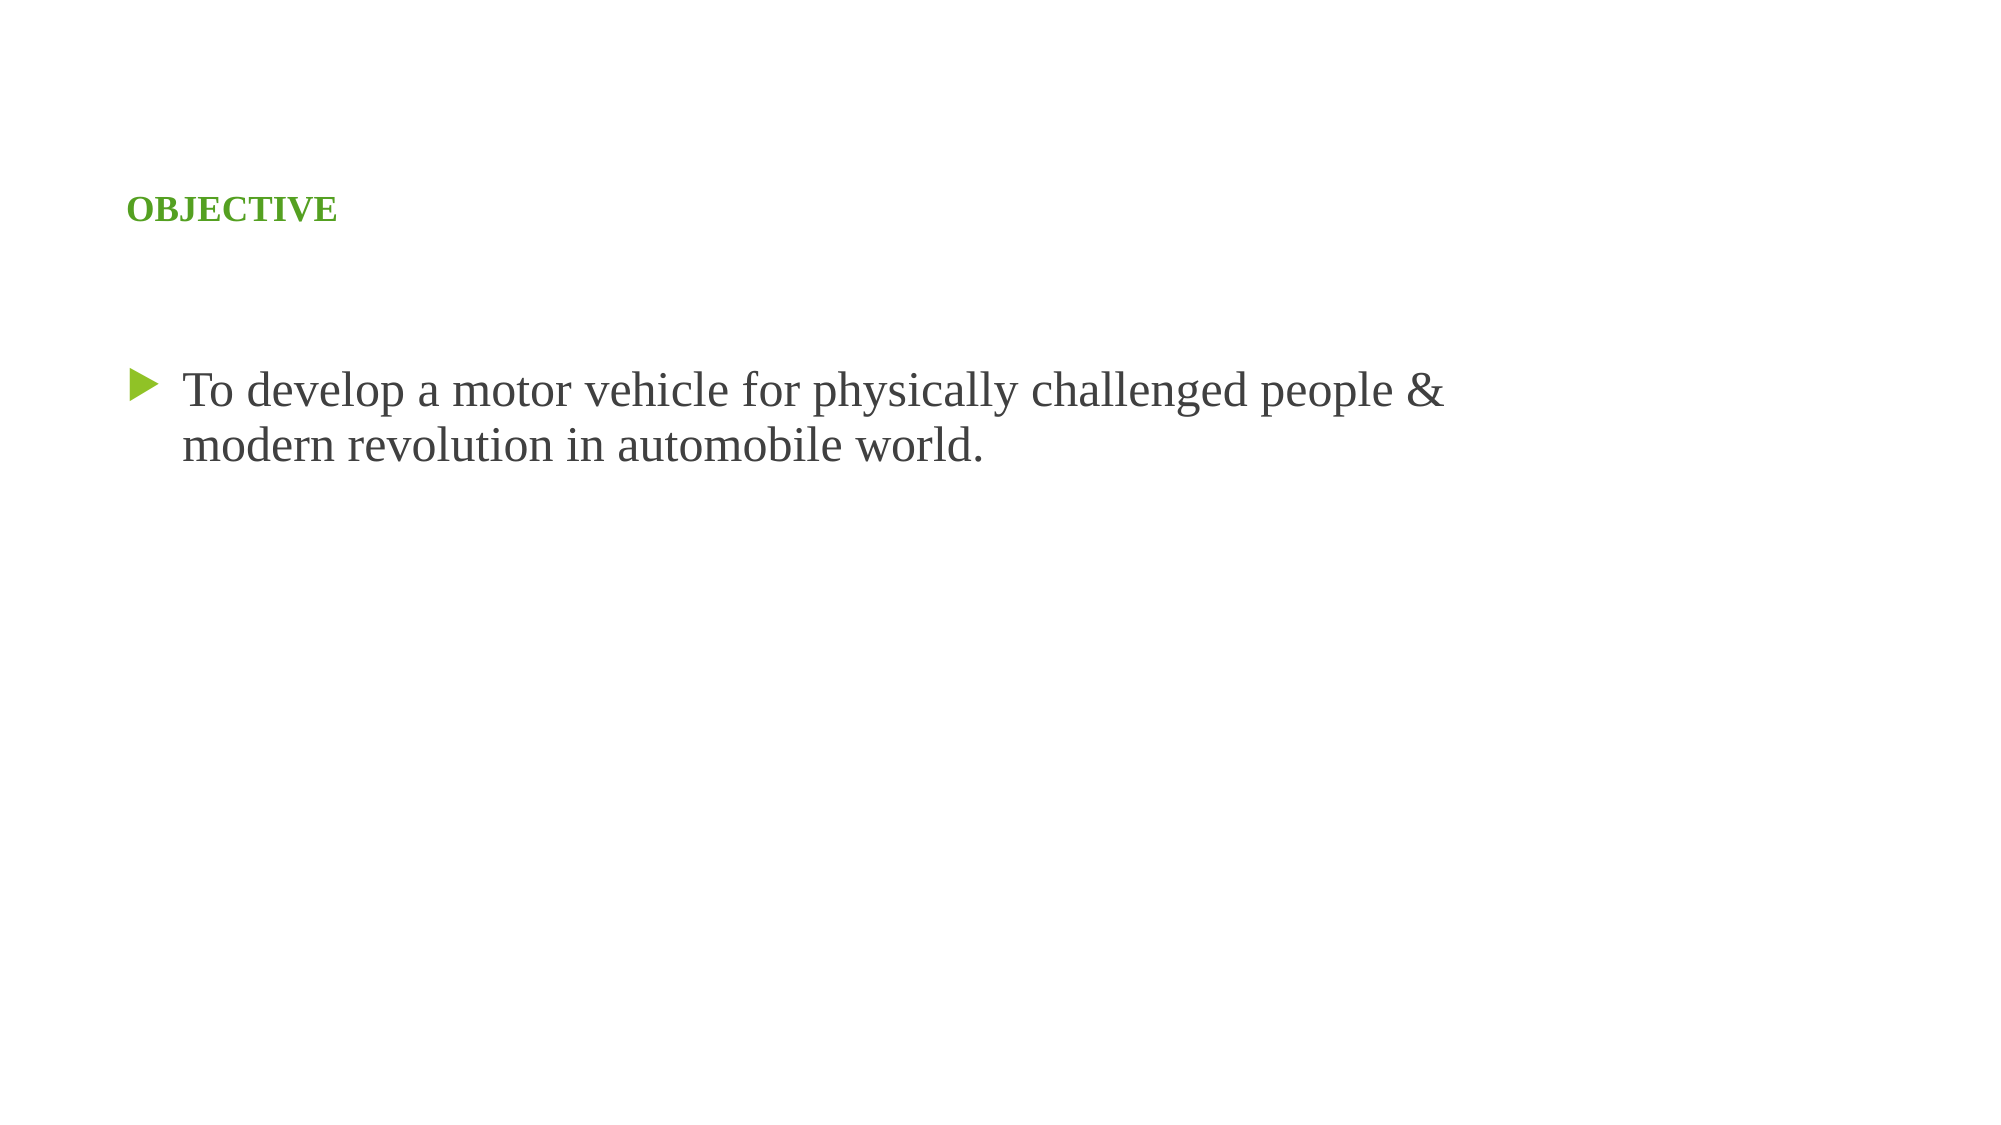

# OBJECTIVE
To develop a motor vehicle for physically challenged people & modern revolution in automobile world.